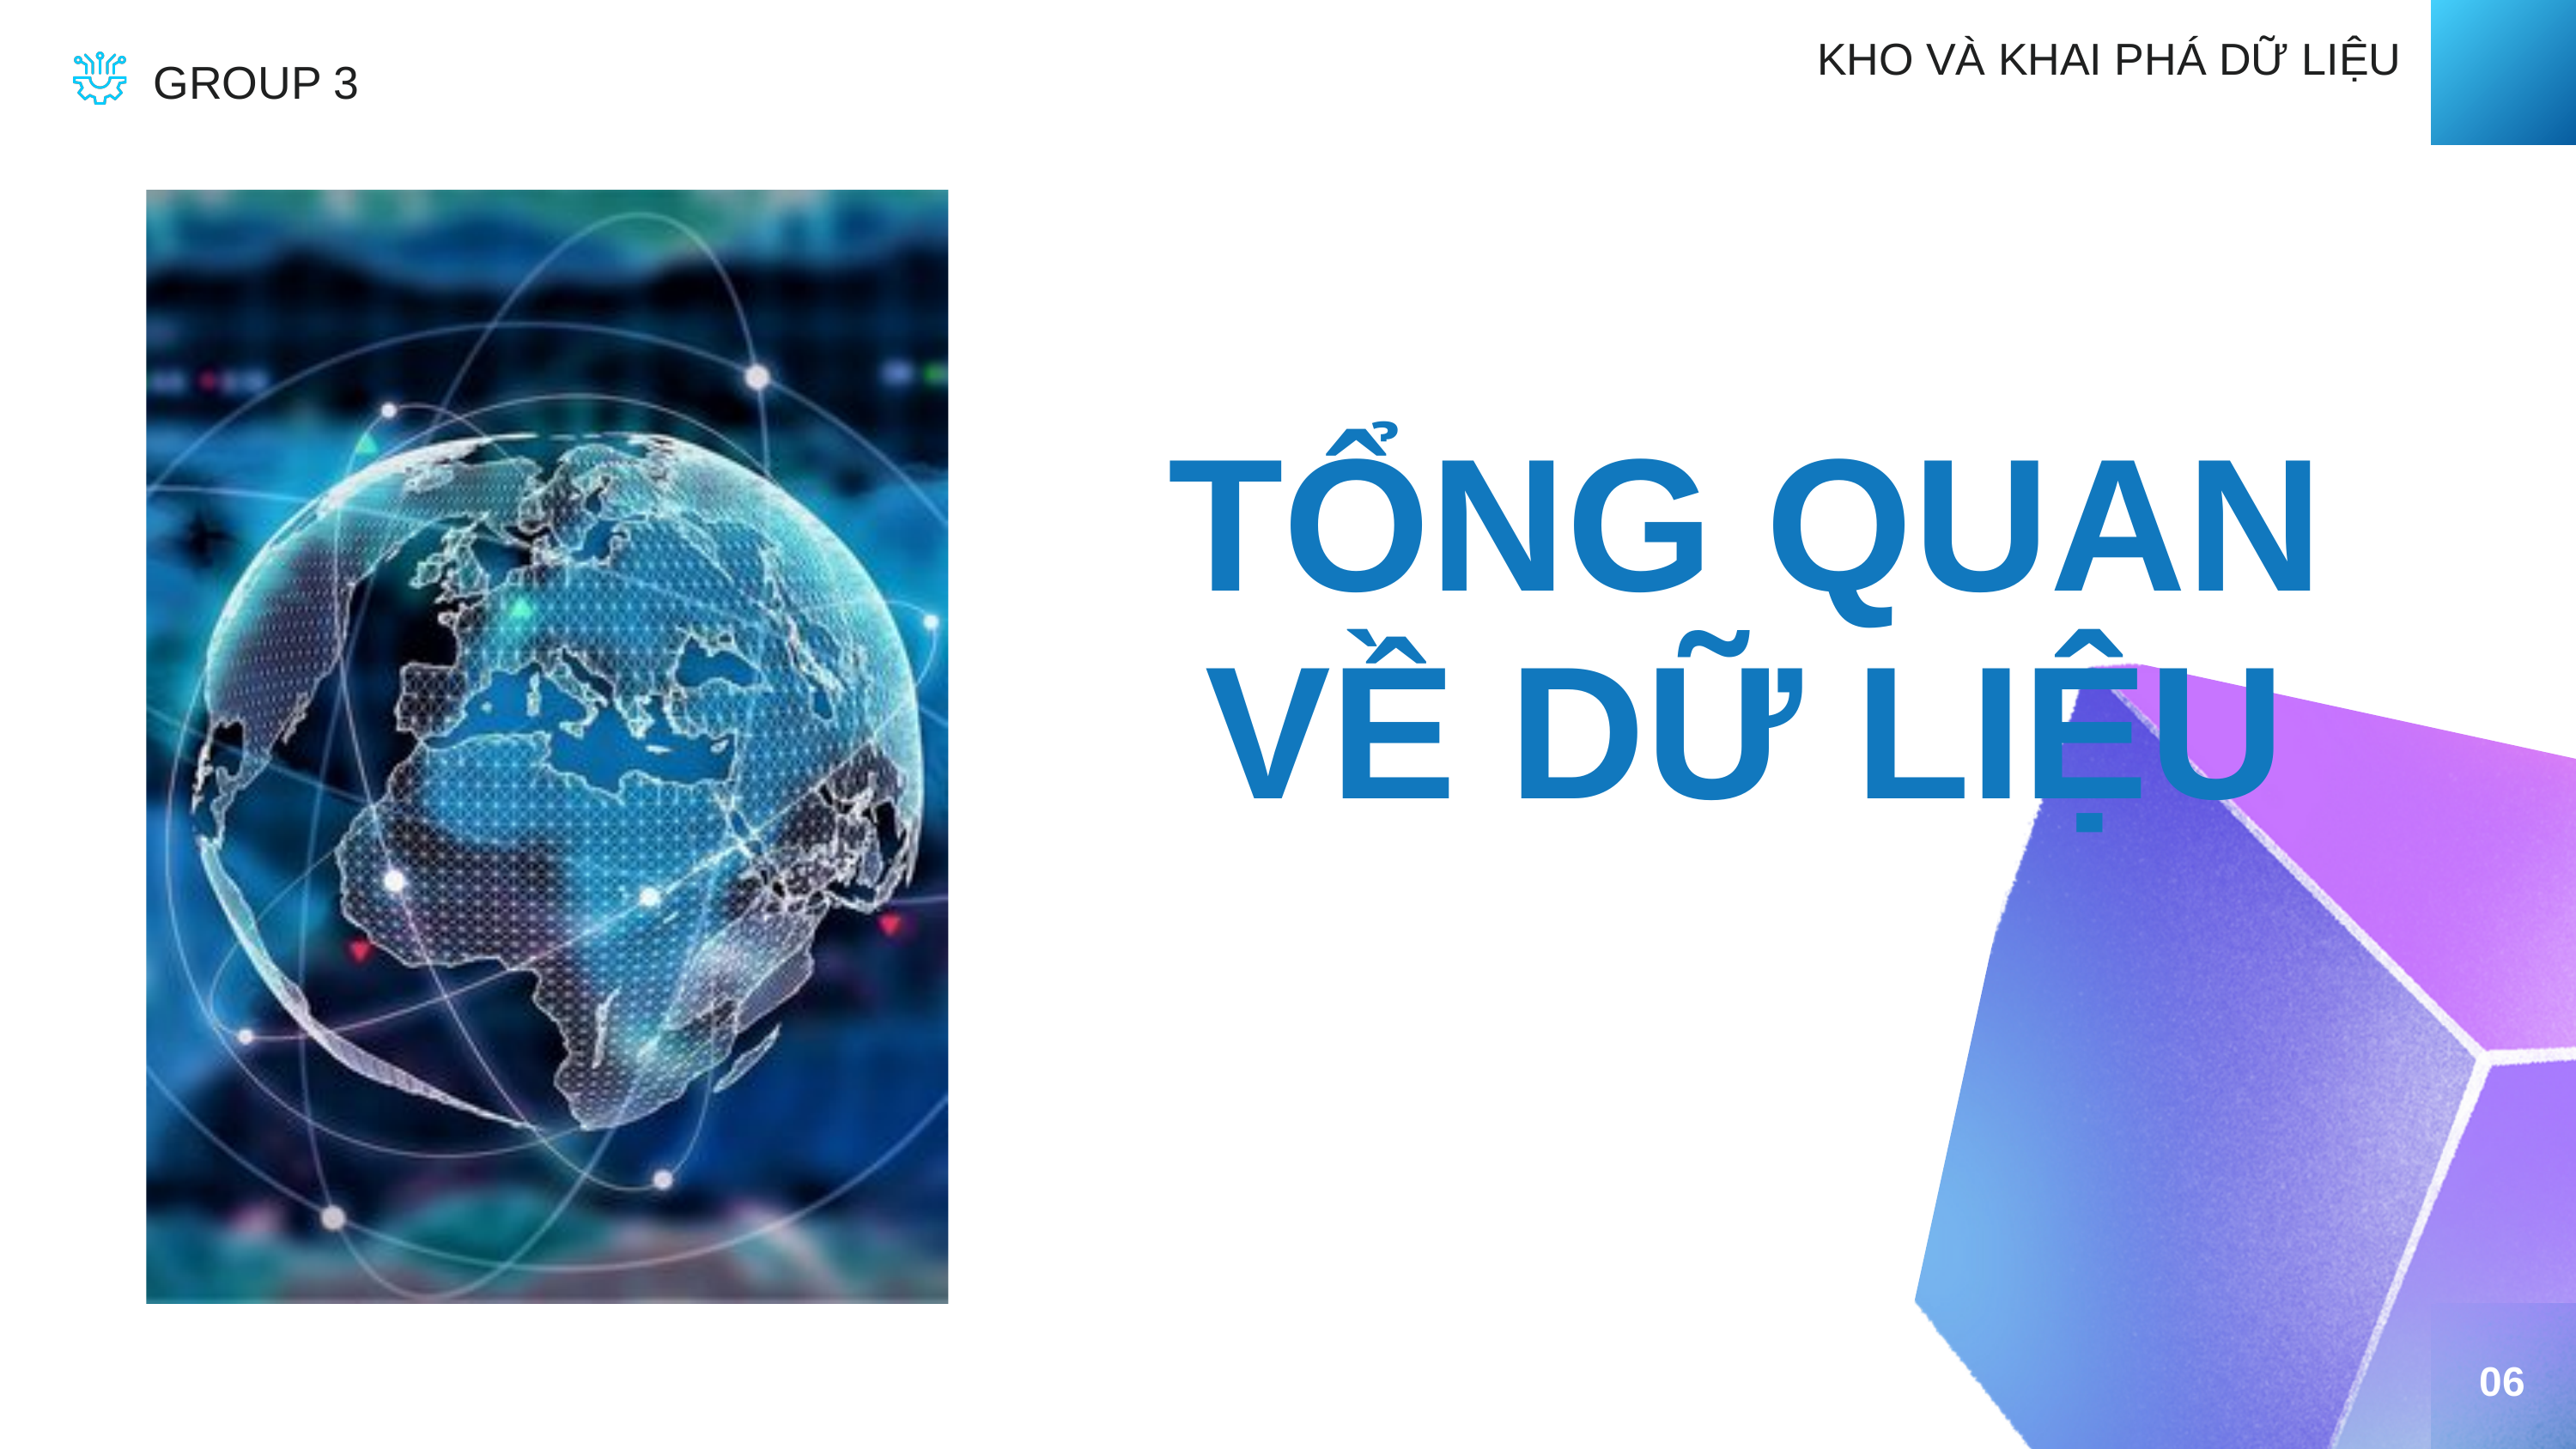

KHO VÀ KHAI PHÁ DỮ LIỆU
GROUP 3

TỔNG QUAN VỀ DỮ LIỆU

06